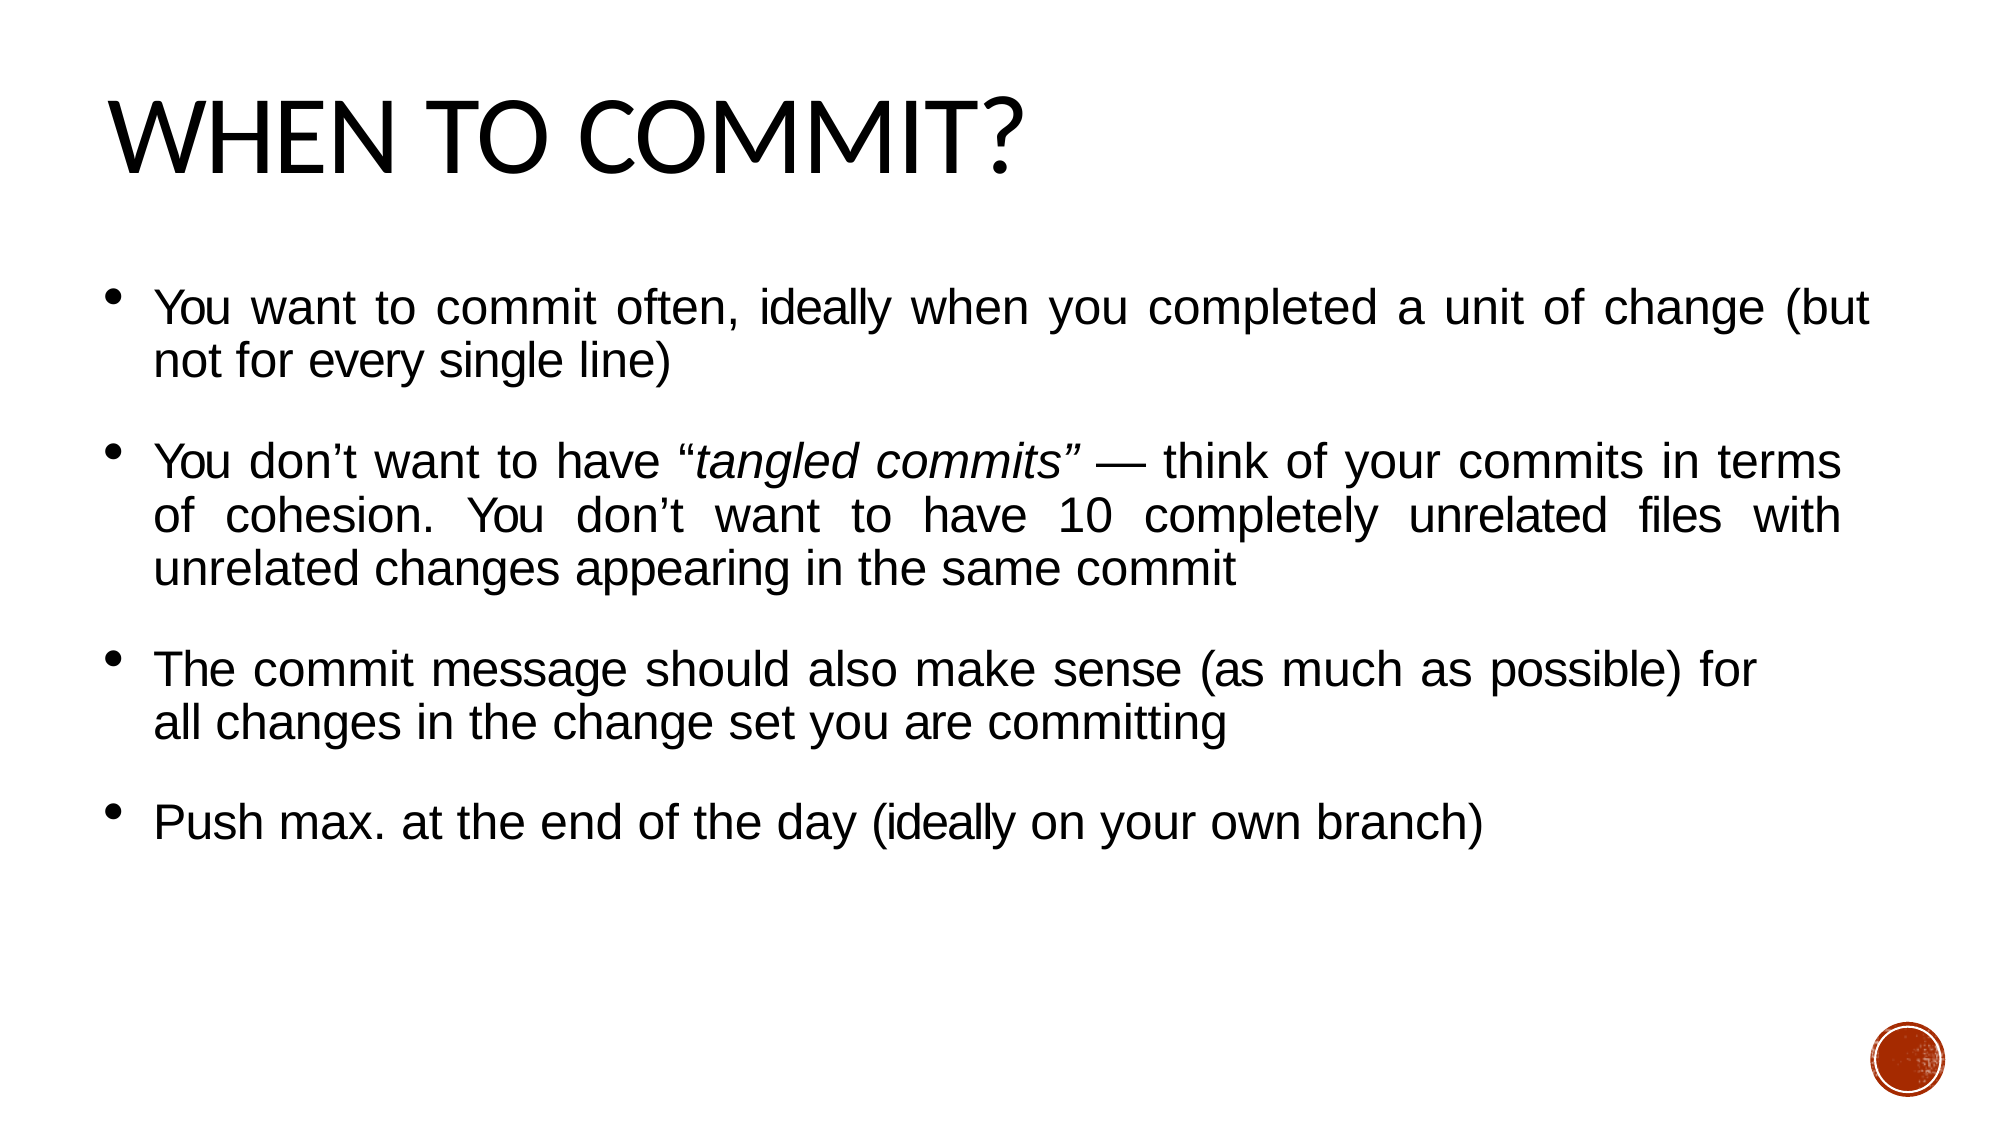

# When to Commit?
You want to commit often, ideally when you completed a unit of change (but not for every single line)
You don’t want to have “tangled commits” — think of your commits in terms of cohesion. You don’t want to have 10 completely unrelated files with unrelated changes appearing in the same commit
The commit message should also make sense (as much as possible) for all changes in the change set you are committing
Push max. at the end of the day (ideally on your own branch)